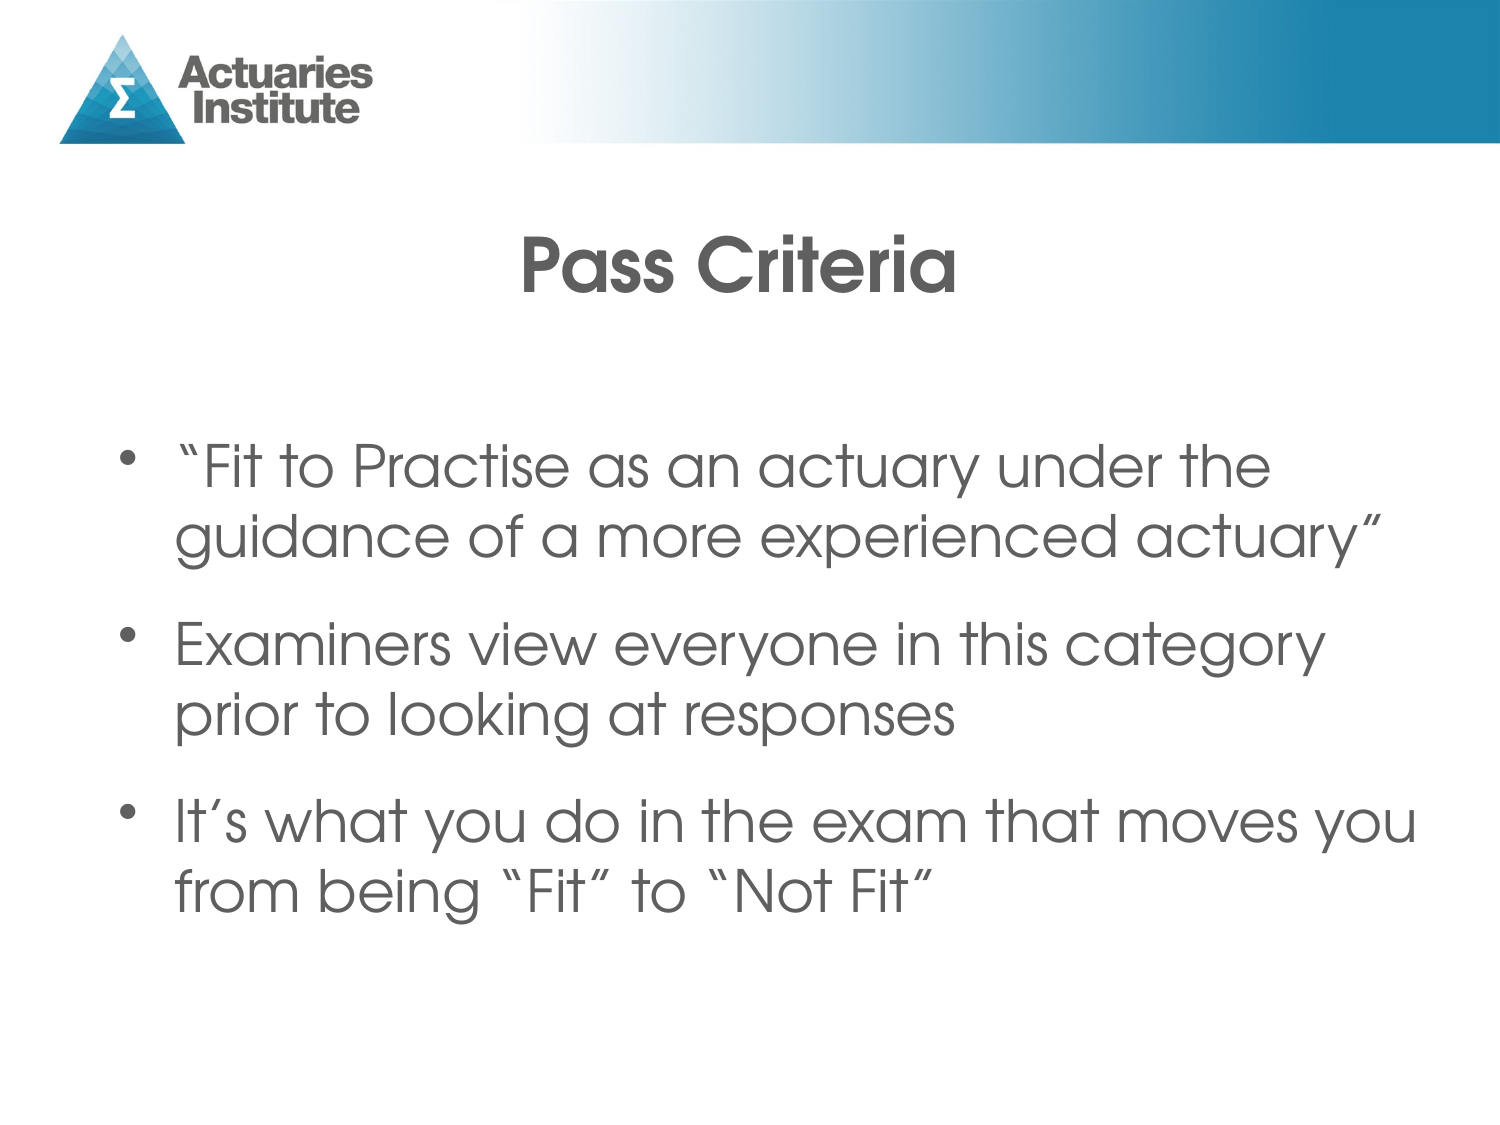

# Pass Criteria

“Fit to Practise as an actuary under the guidance of a more experienced actuary”
Examiners view everyone in this category prior to looking at responses
It’s what you do in the exam that moves you from being “Fit” to “Not Fit”